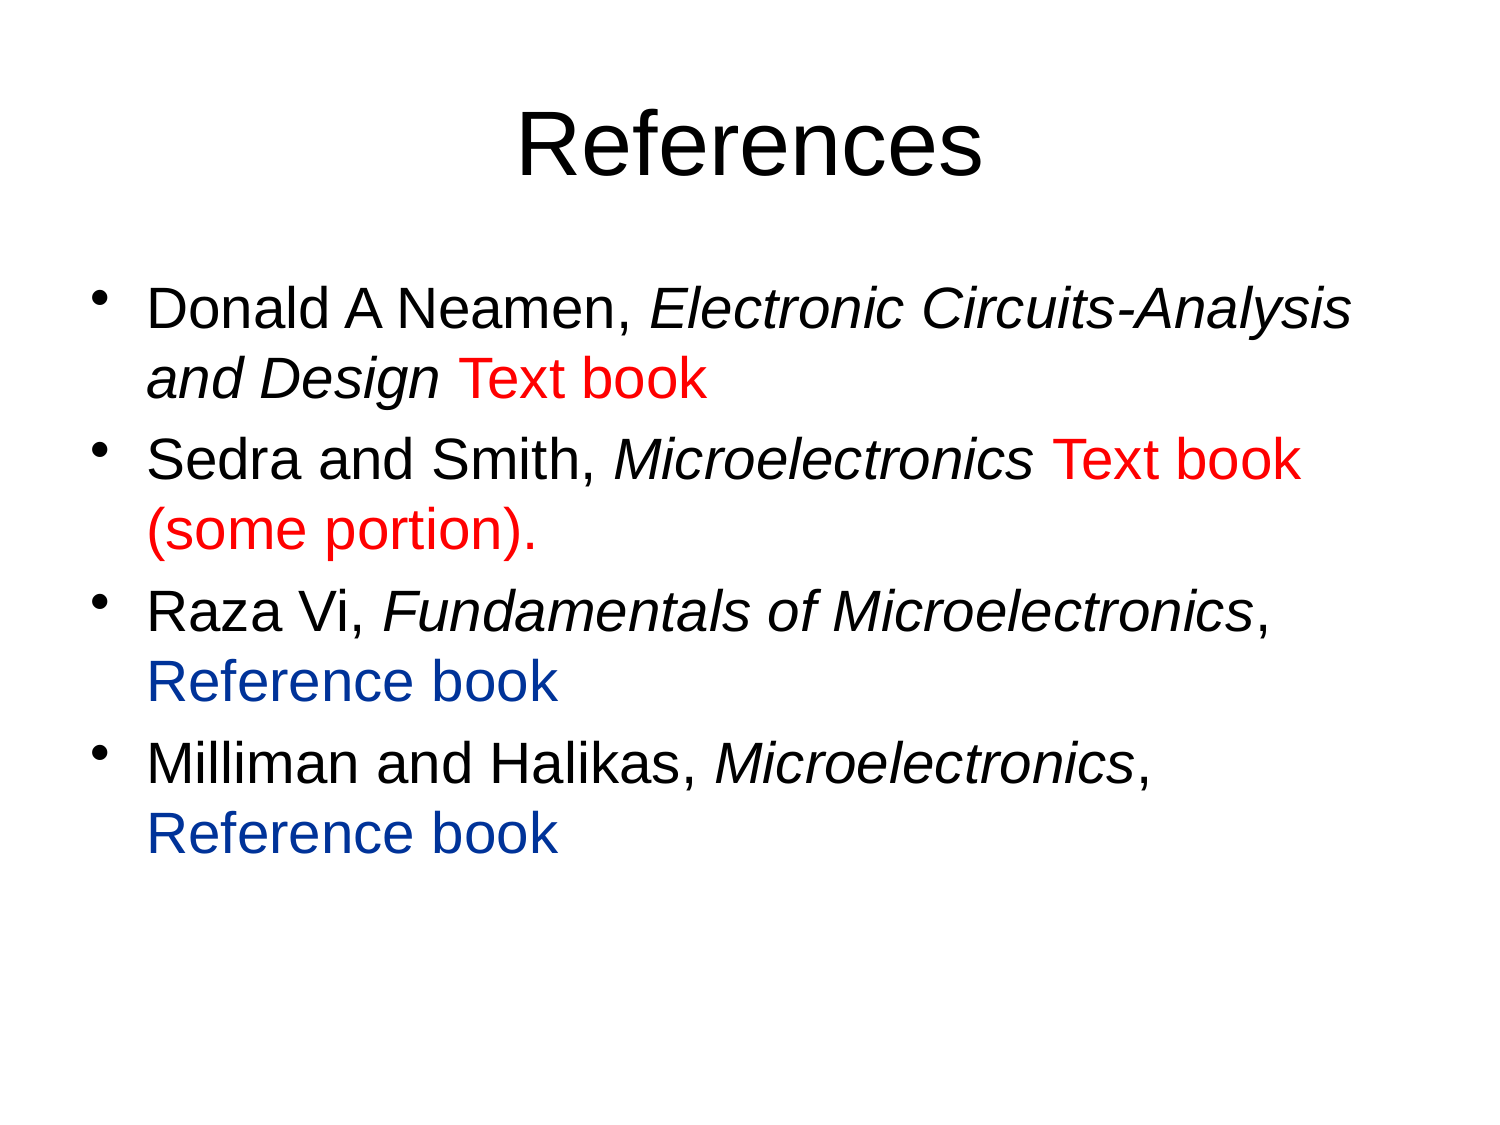

# References
Donald A Neamen, Electronic Circuits-Analysis and Design Text book
Sedra and Smith, Microelectronics Text book (some portion).
Raza Vi, Fundamentals of Microelectronics, Reference book
Milliman and Halikas, Microelectronics, Reference book